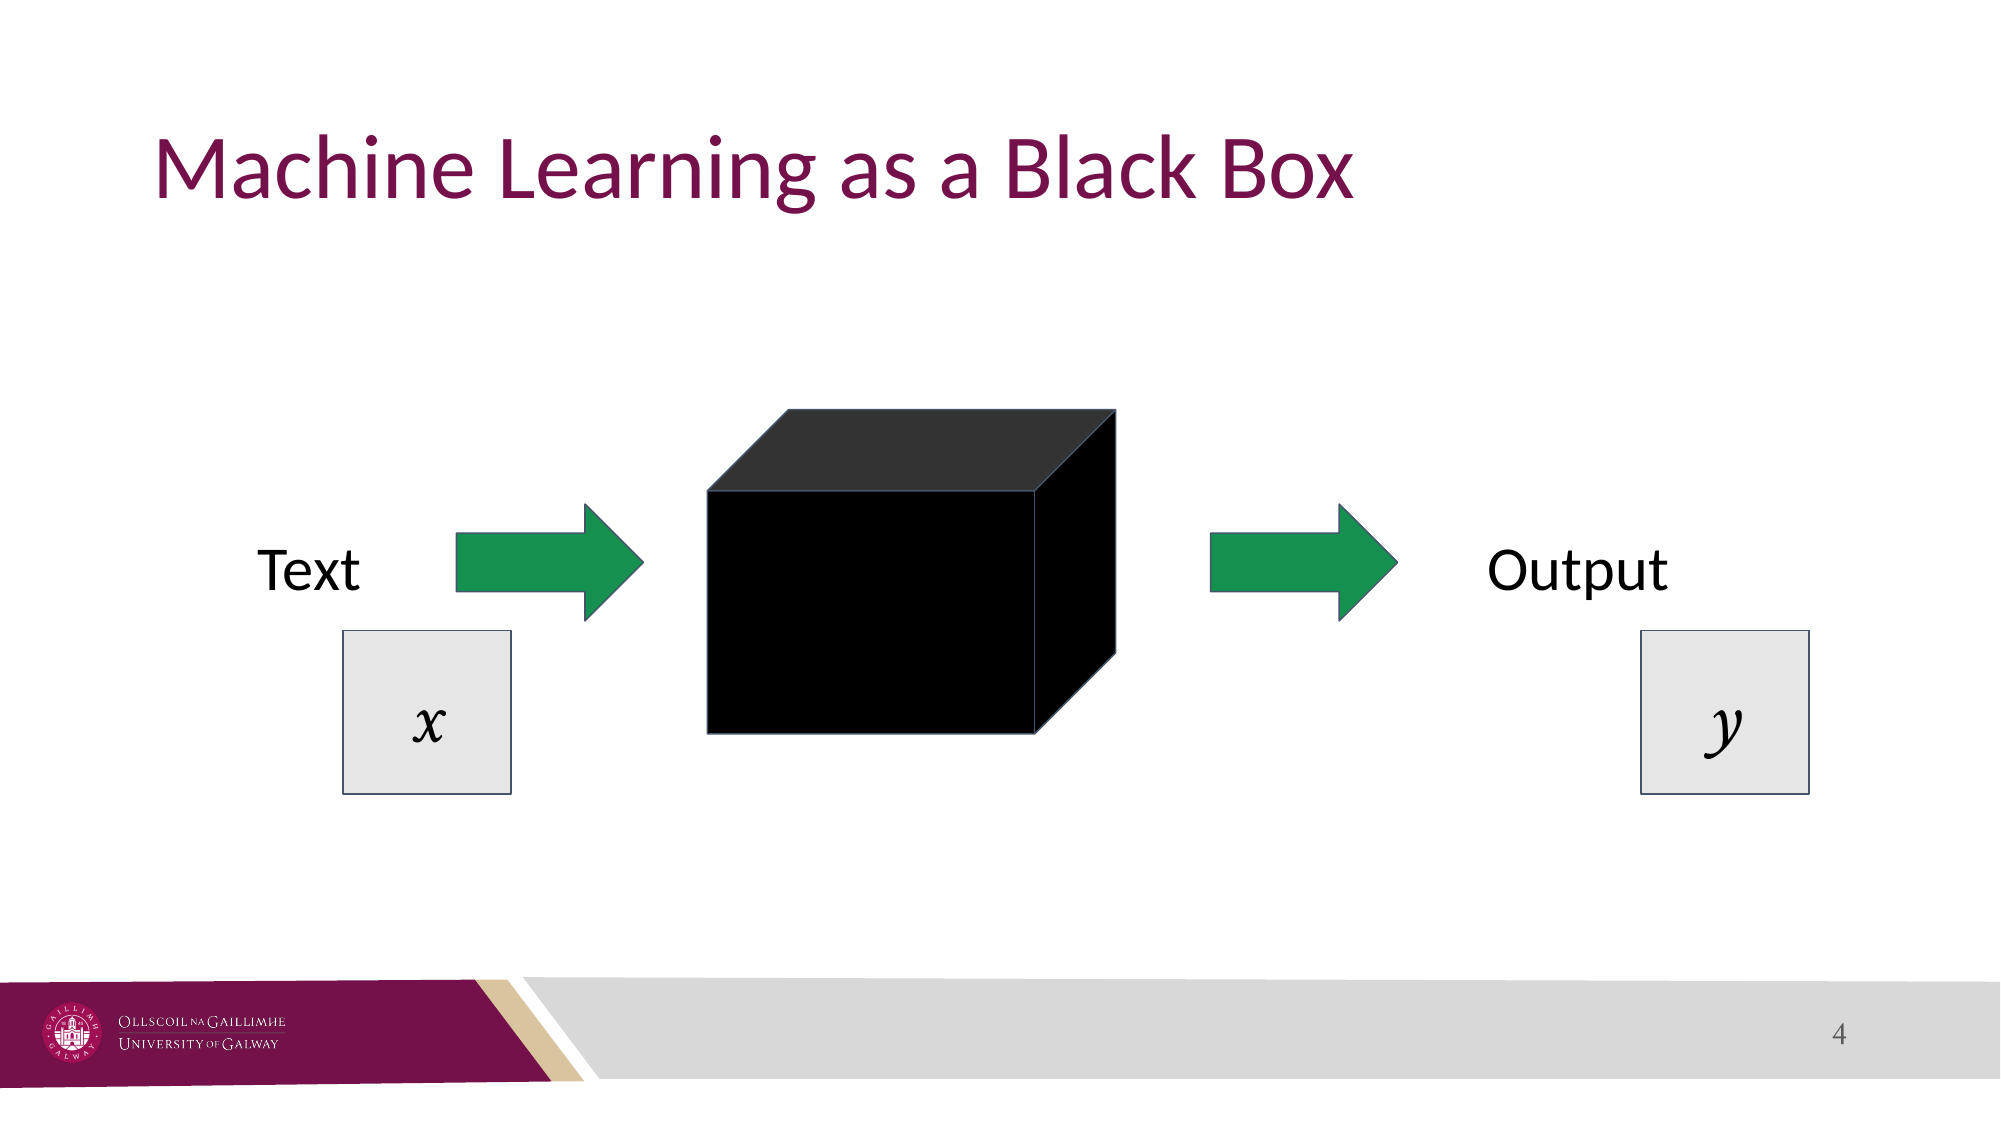

# Machine Learning as a Black Box

Text
Output
x
y
4